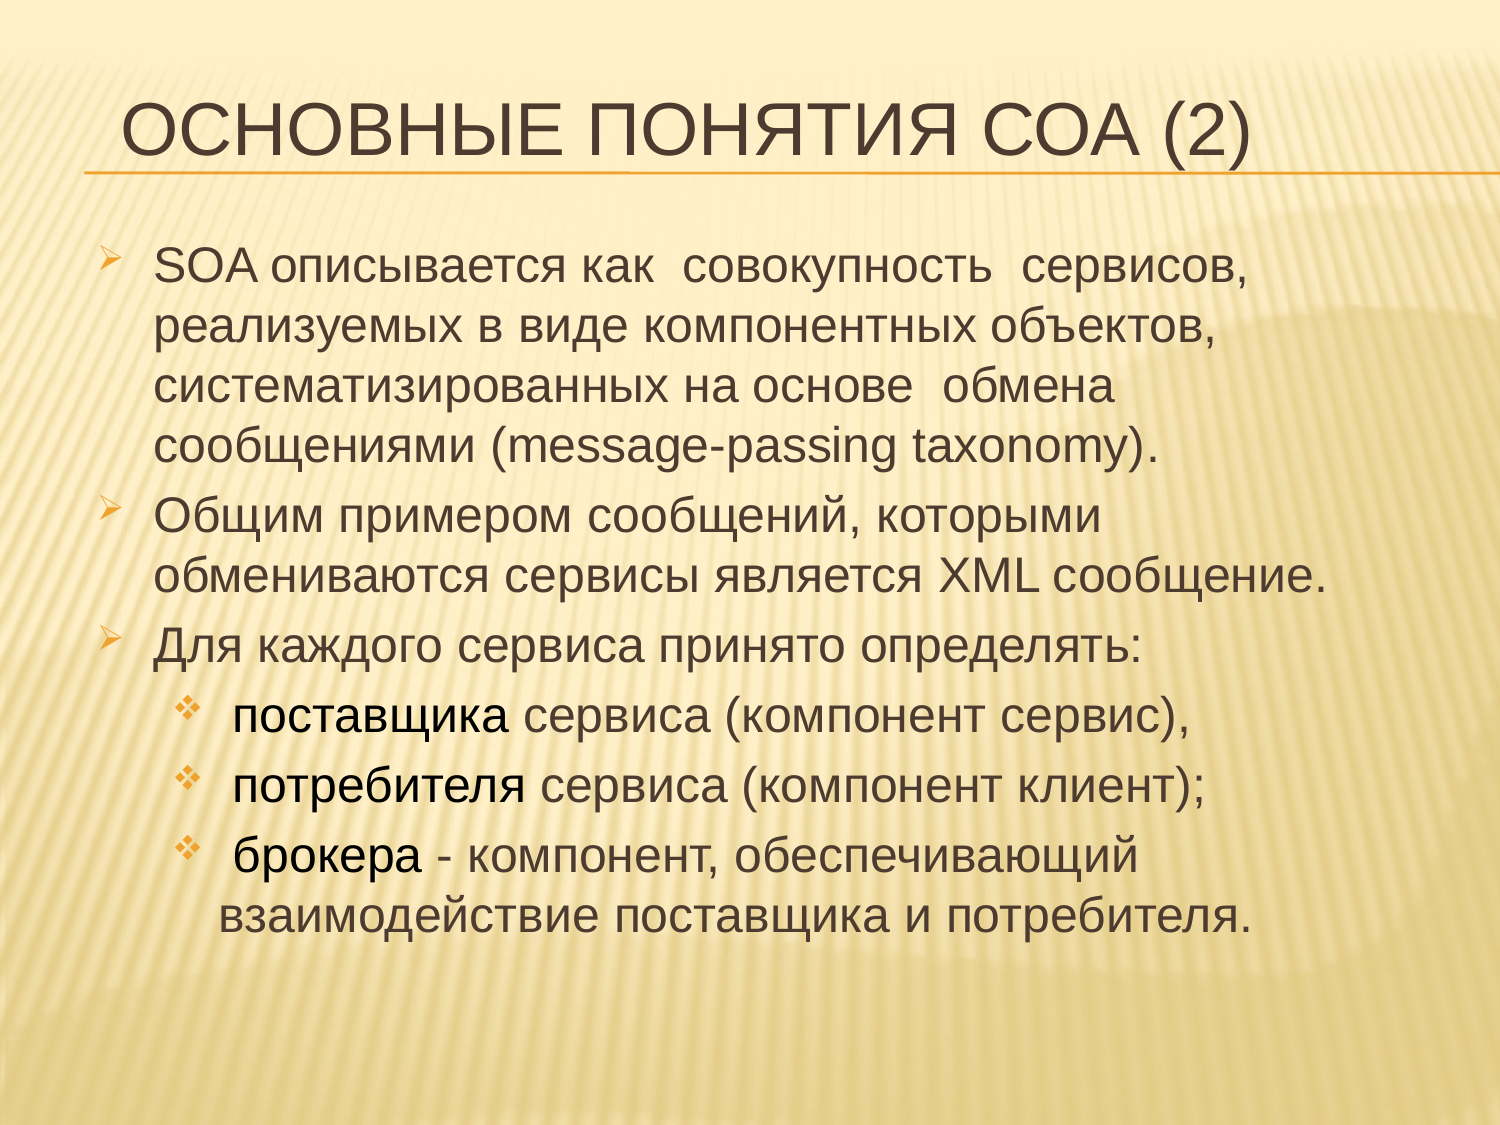

# Основные понятия СОА (2)
SOA описывается как  совокупность  сервисов, реализуемых в виде компонентных объектов, систематизированных на основе  обмена сообщениями (message-passing taxonomy).
Общим примером сообщений, которыми обмениваются сервисы является XML сообщение.
Для каждого сервиса принято определять:
 поставщика сервиса (компонент сервис),
 потребителя сервиса (компонент клиент);
 брокера - компонент, обеспечивающий взаимодействие поставщика и потребителя.